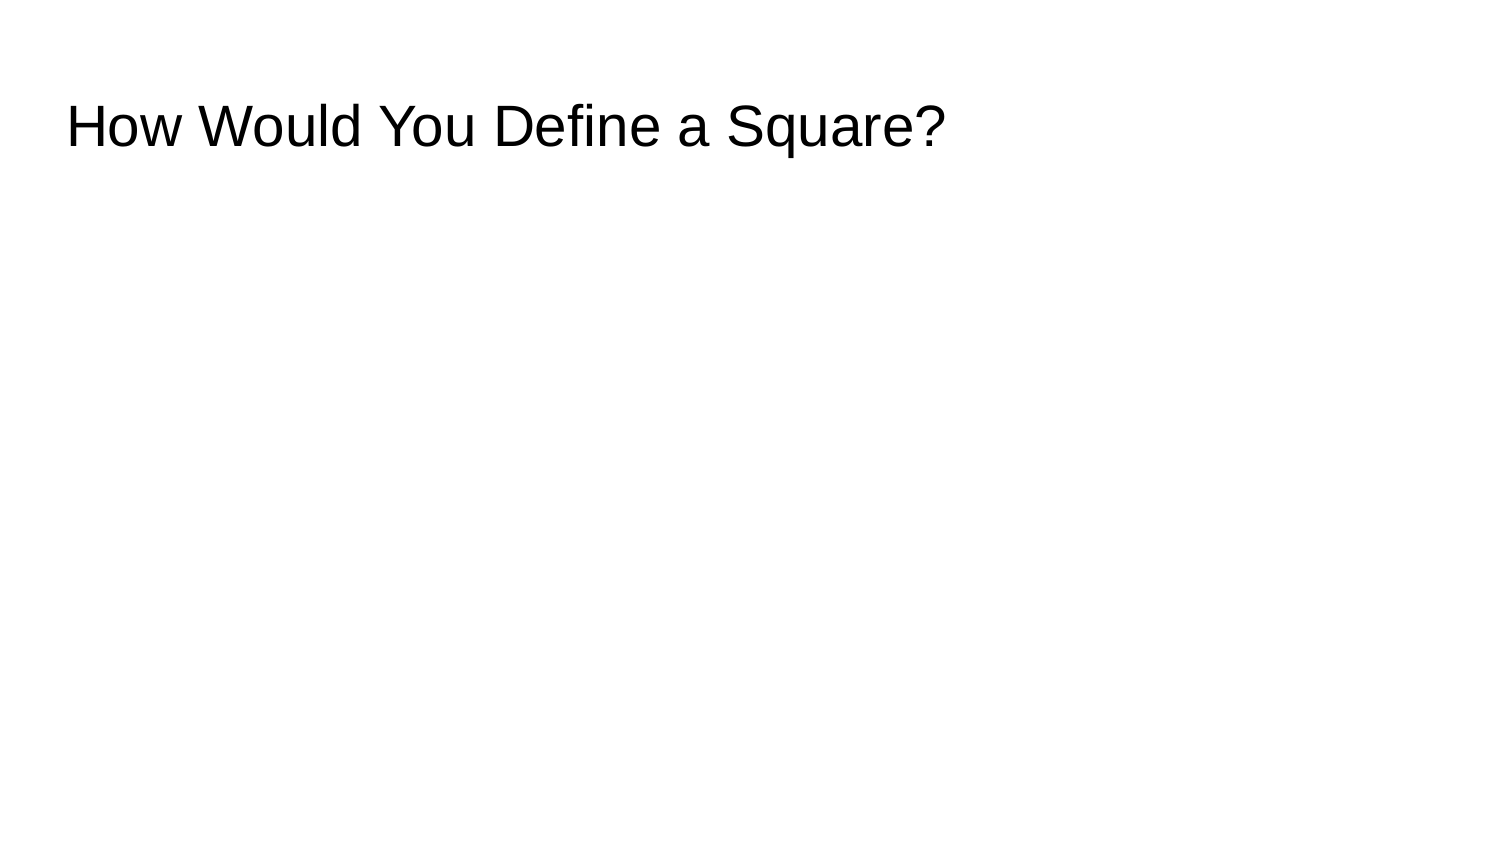

# How Would You Define a Square?